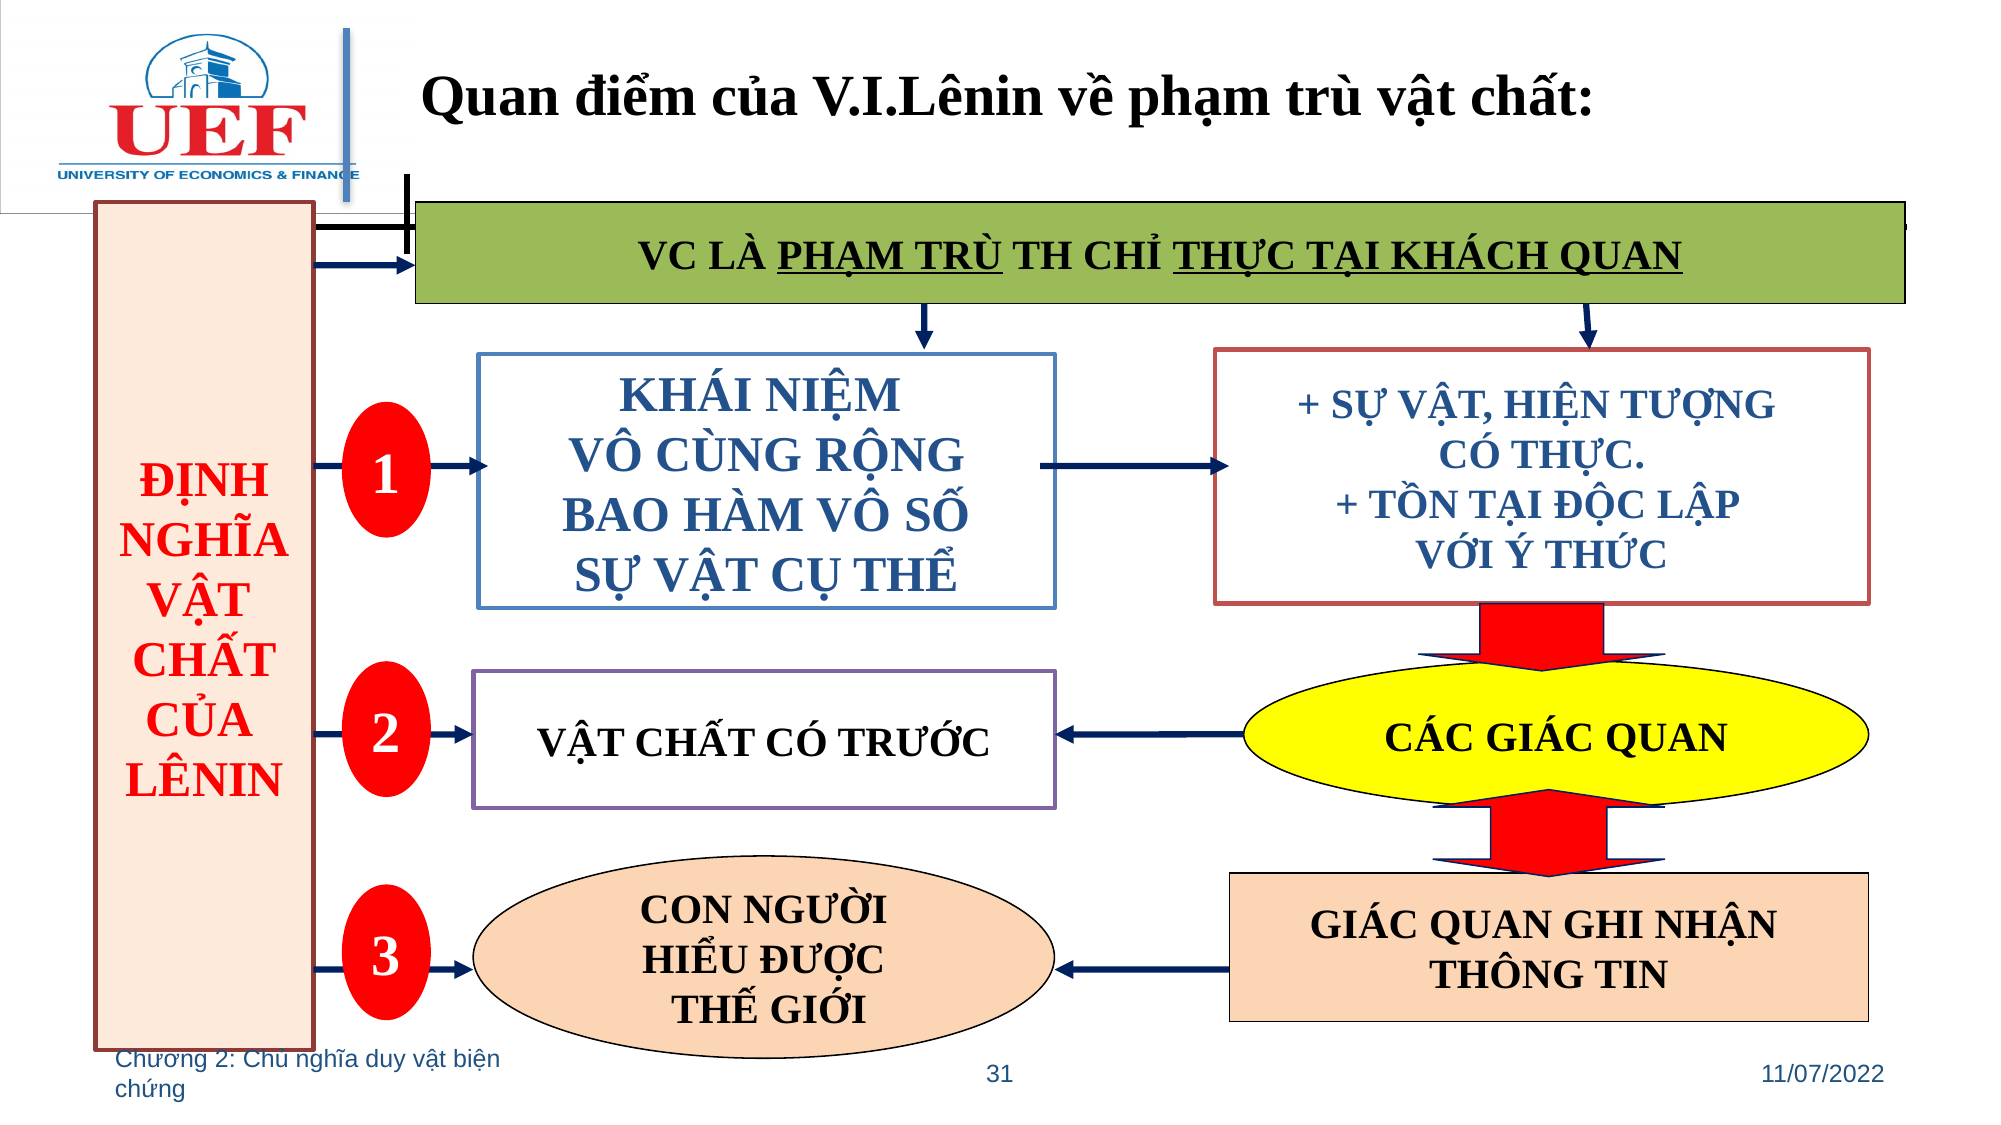

Quan điểm của V.I.Lênin về phạm trù vật chất:
ĐỊNH
NGHĨA
VẬT
CHẤT
CỦA
LÊNIN
VC LÀ PHẠM TRÙ TH CHỈ THỰC TẠI KHÁCH QUAN

+ SỰ VẬT, HIỆN TƯỢNG
CÓ THỰC.
+ TỒN TẠI ĐỘC LẬP
VỚI Ý THỨC
KHÁI NIỆM
VÔ CÙNG RỘNG
BAO HÀM VÔ SỐ
SỰ VẬT CỤ THỂ
1

CÁC GIÁC QUAN
2
VẬT CHẤT CÓ TRƯỚC

CON NGƯỜI
HIỂU ĐƯỢC
 THẾ GIỚI
GIÁC QUAN GHI NHẬN
THÔNG TIN
3

Chương 2: Chủ nghĩa duy vật biện chứng
31
11/07/2022